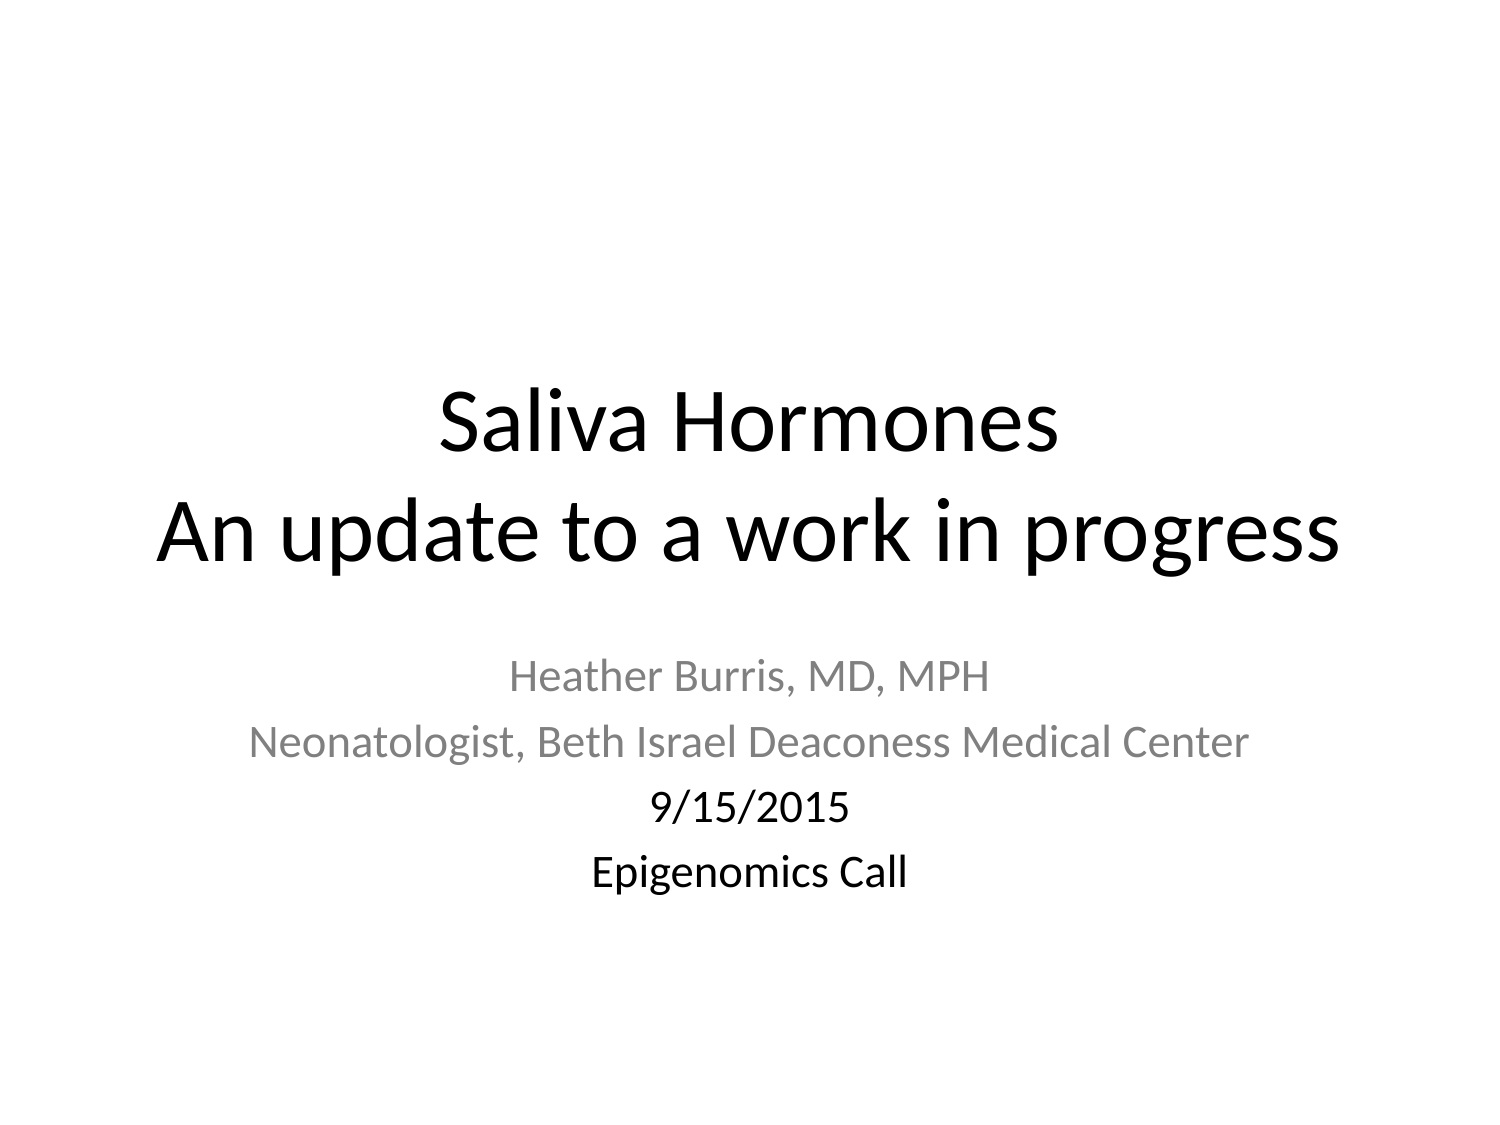

# Saliva Hormones An update to a work in progress
Heather Burris, MD, MPH
Neonatologist, Beth Israel Deaconess Medical Center
9/15/2015
Epigenomics Call